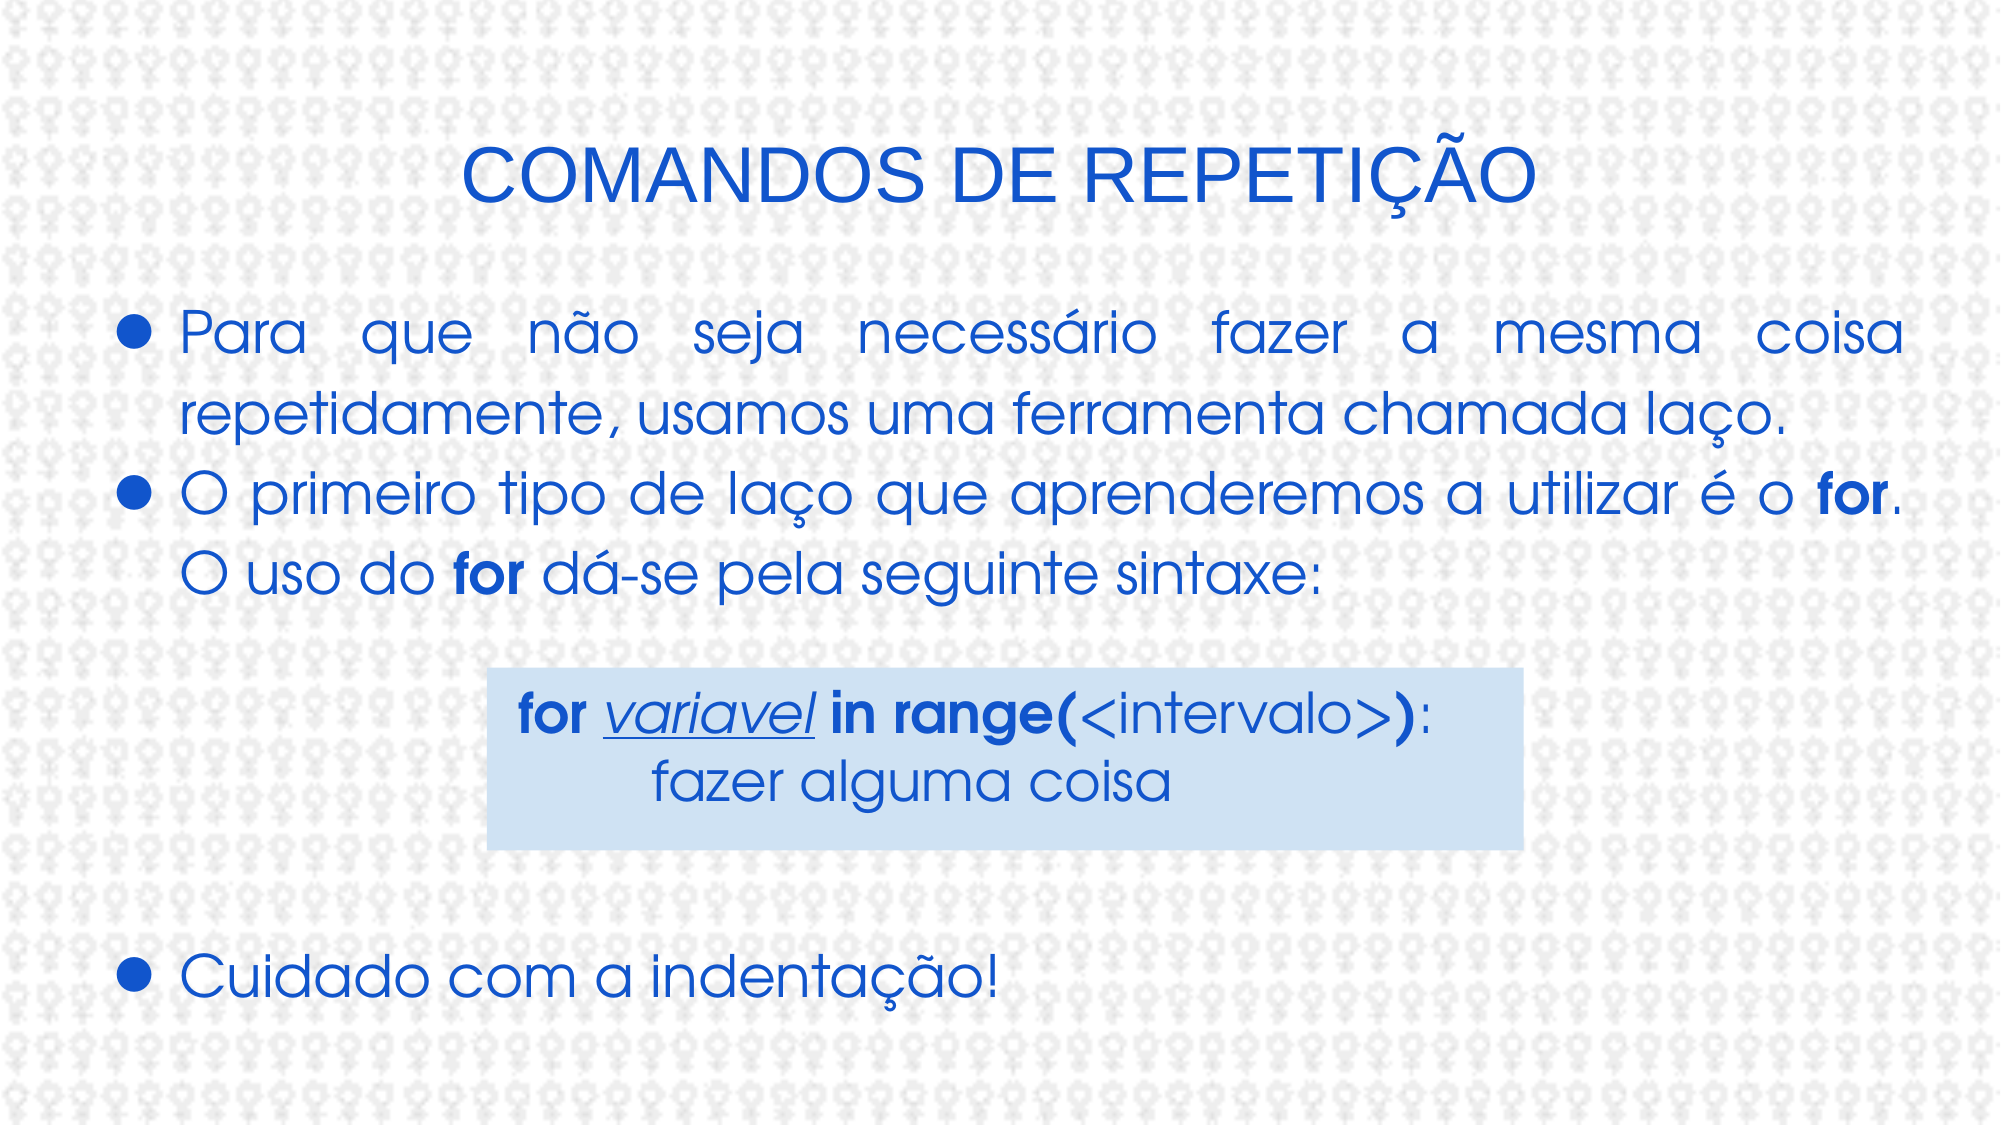

# COMANDOS DE REPETIÇÃO
Para que não seja necessário fazer a mesma coisa repetidamente, usamos uma ferramenta chamada laço.
O primeiro tipo de laço que aprenderemos a utilizar é o for. O uso do for dá-se pela seguinte sintaxe:

Cuidado com a indentação!

 for variavel in range(<intervalo>):
	fazer alguma coisa